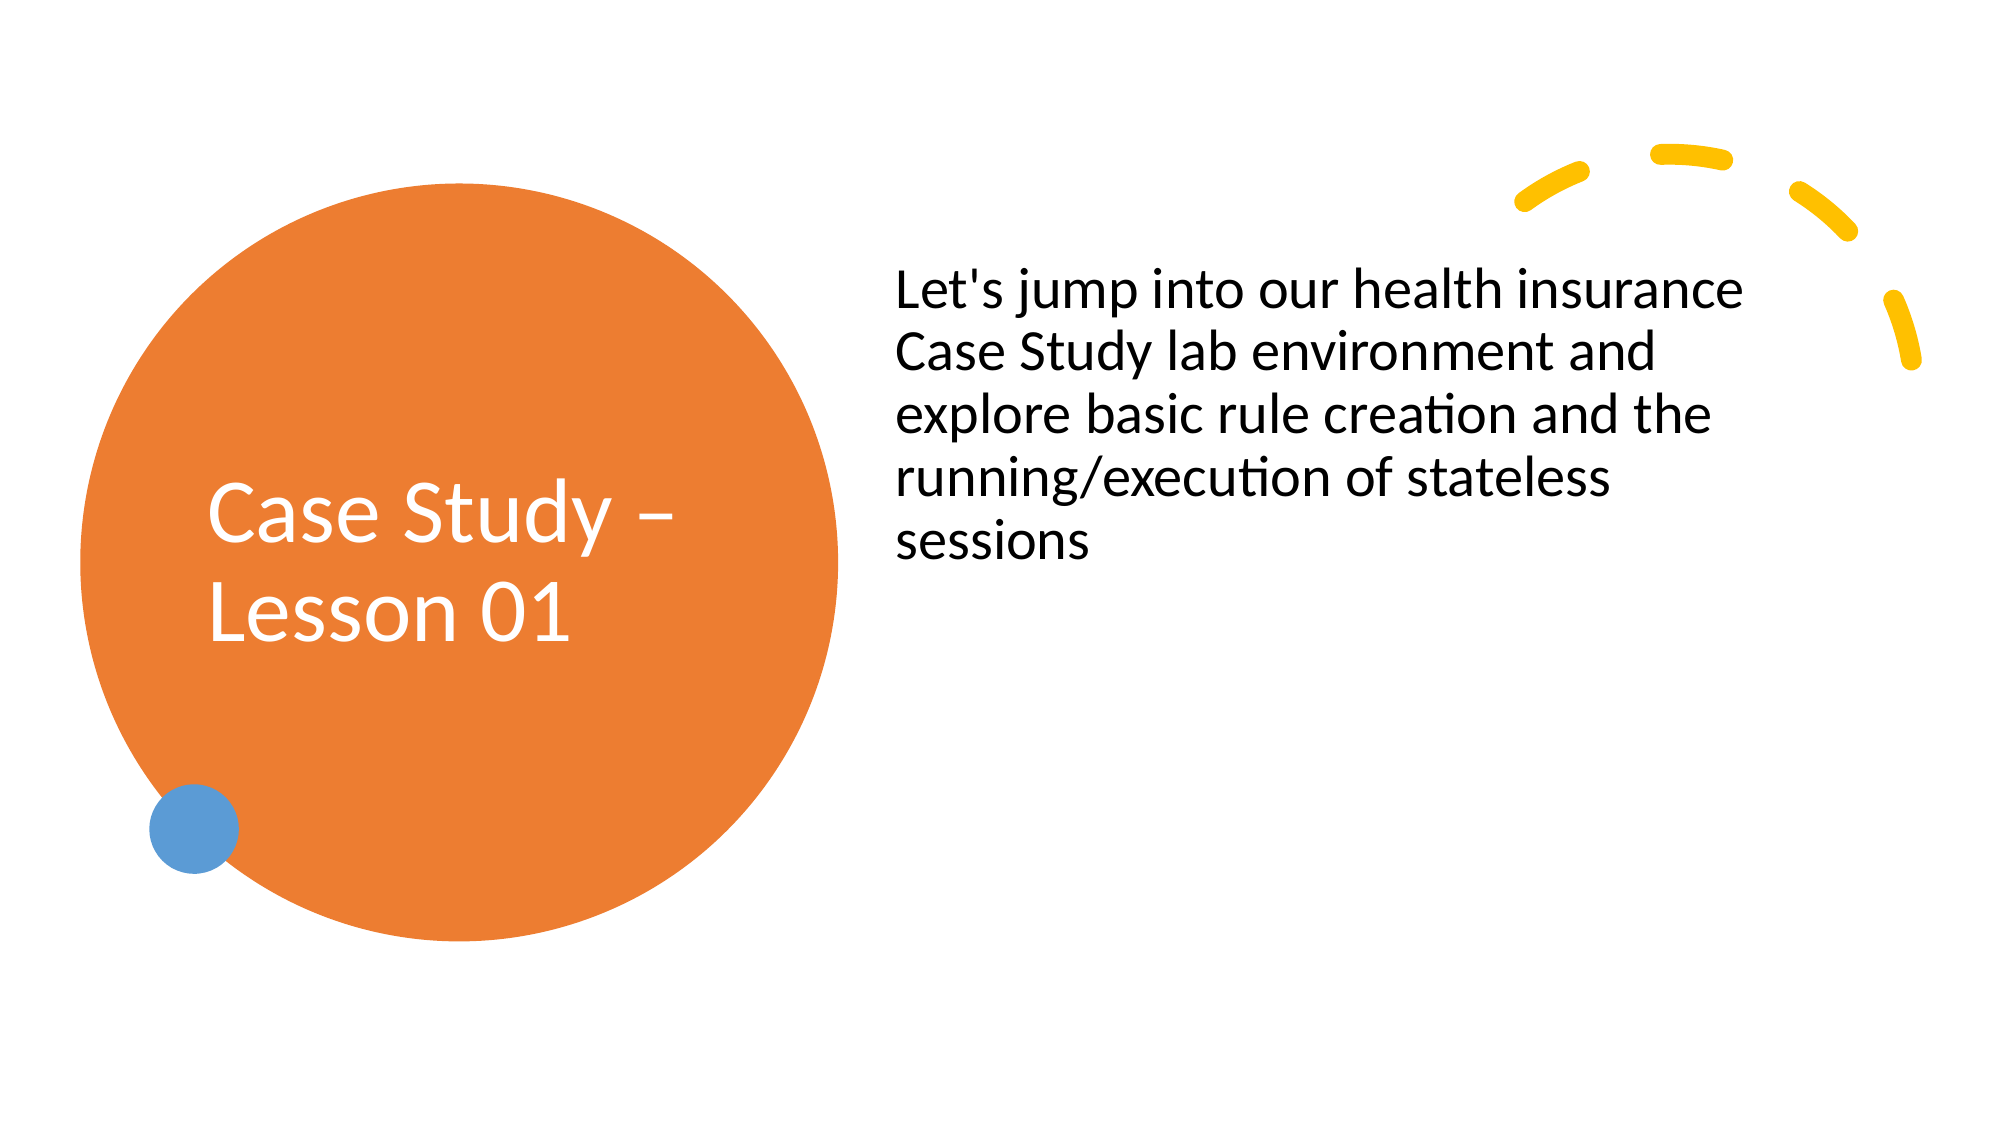

# Case Study – Lesson 01
Let's jump into our health insurance Case Study lab environment and explore basic rule creation and the running/execution of stateless sessions